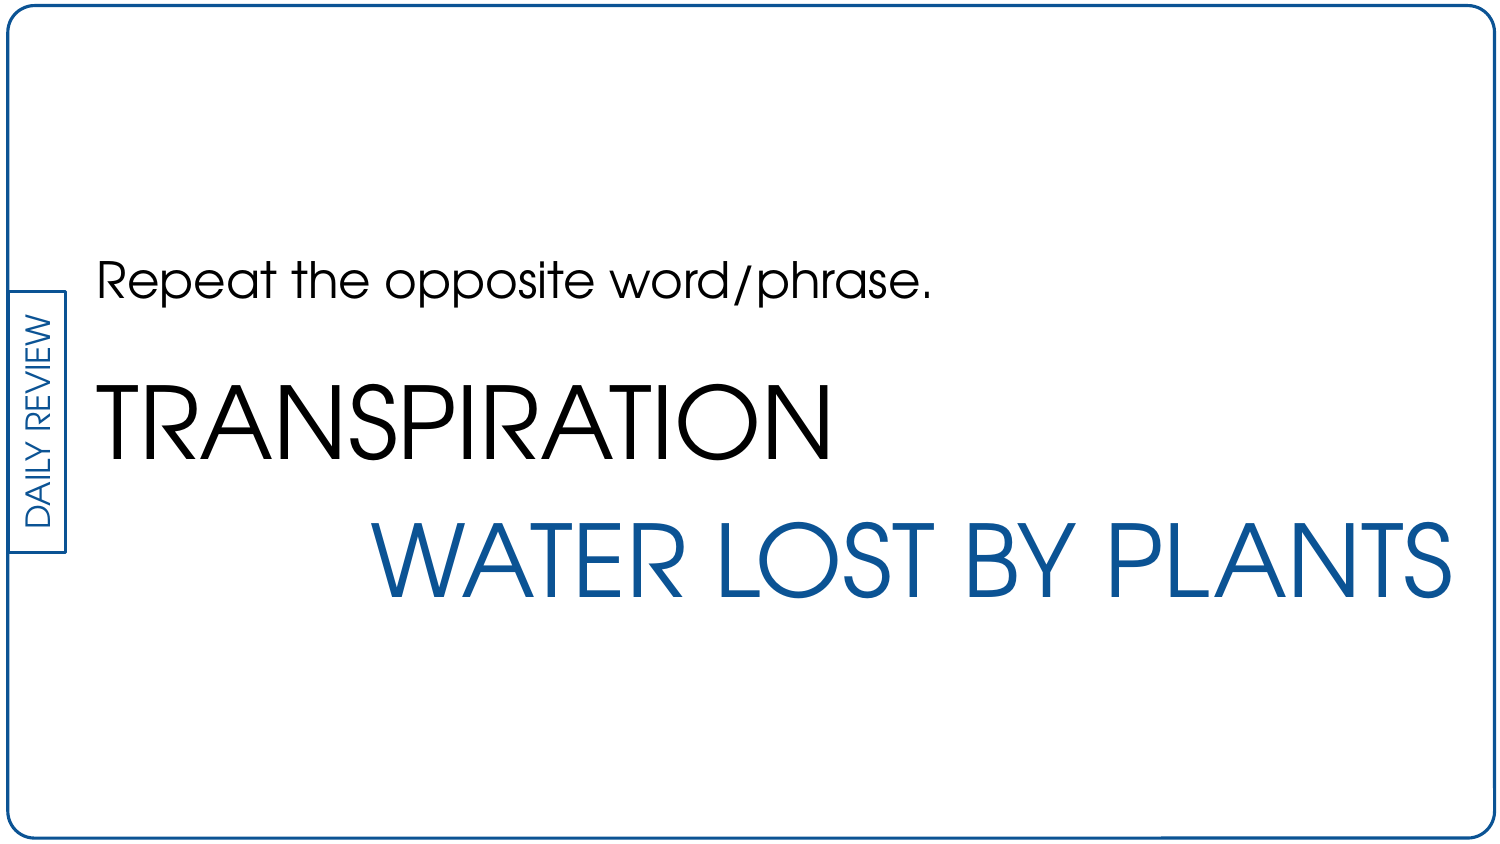

Repeat the opposite word/phrase.
TRANSPIRATION
WATER LOST BY PLANTS